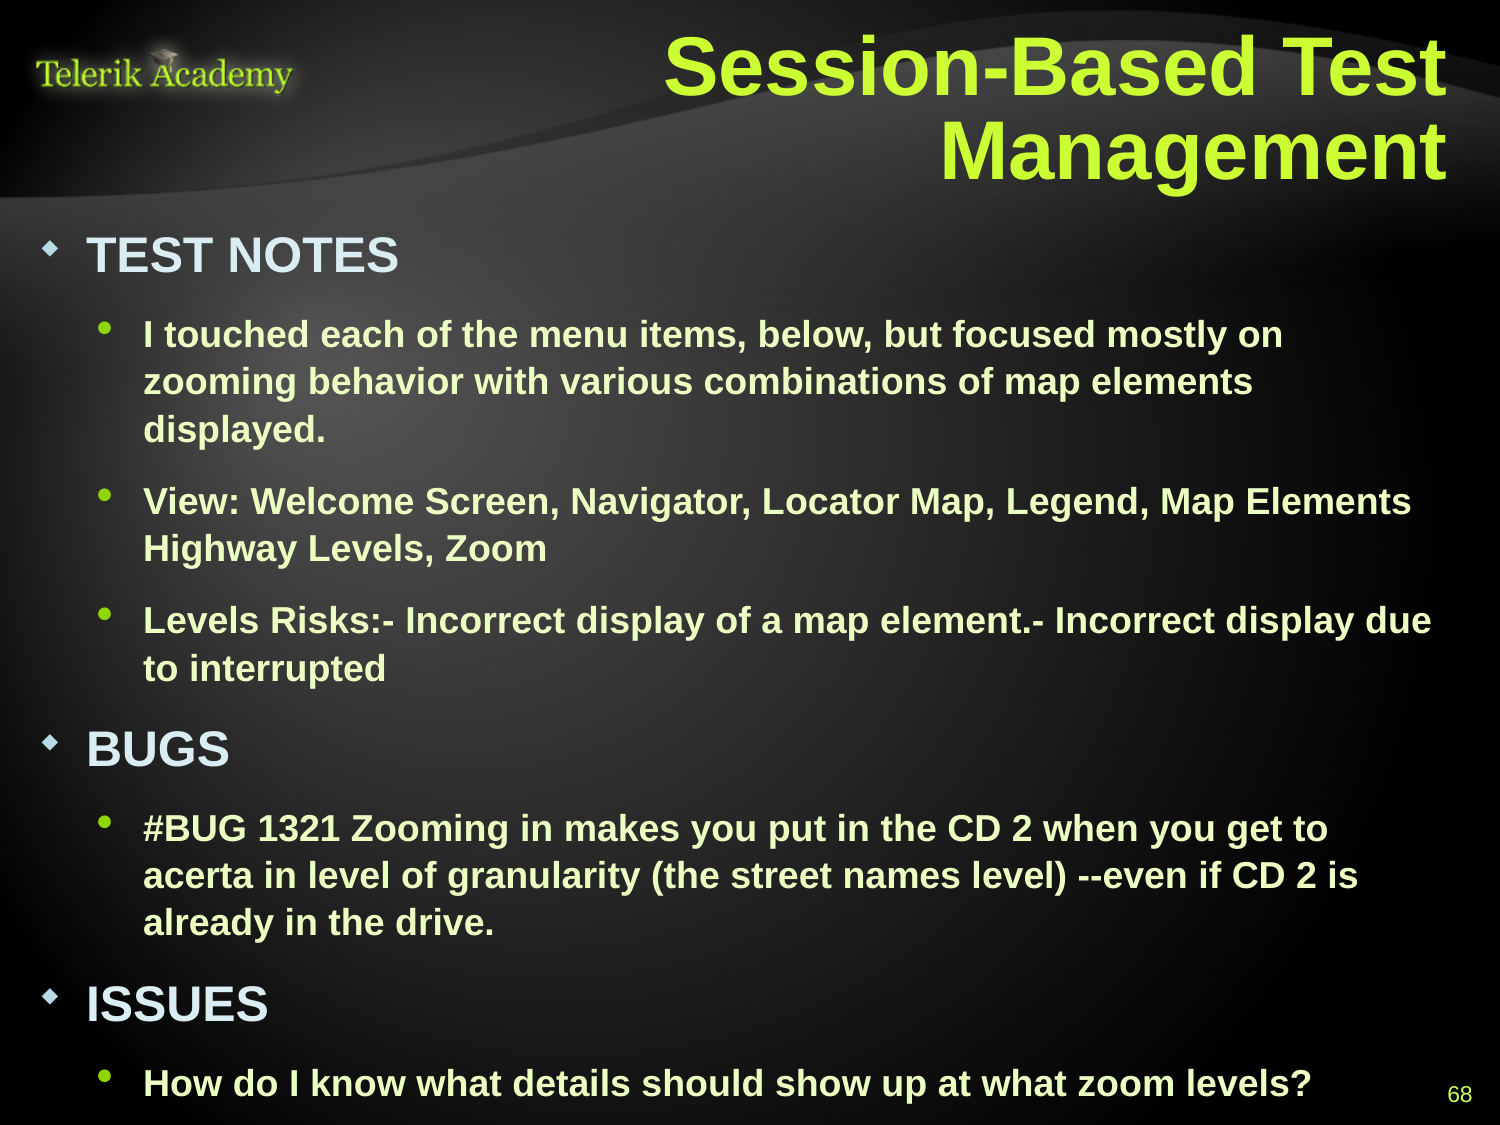

# Session-Based Test Management
TEST NOTES
I touched each of the menu items, below, but focused mostly on zooming behavior with various combinations of map elements displayed.
View: Welcome Screen, Navigator, Locator Map, Legend, Map Elements Highway Levels, Zoom
Levels Risks:- Incorrect display of a map element.- Incorrect display due to interrupted
BUGS
#BUG 1321 Zooming in makes you put in the CD 2 when you get to acerta in level of granularity (the street names level) --even if CD 2 is already in the drive.
ISSUES
How do I know what details should show up at what zoom levels?
68